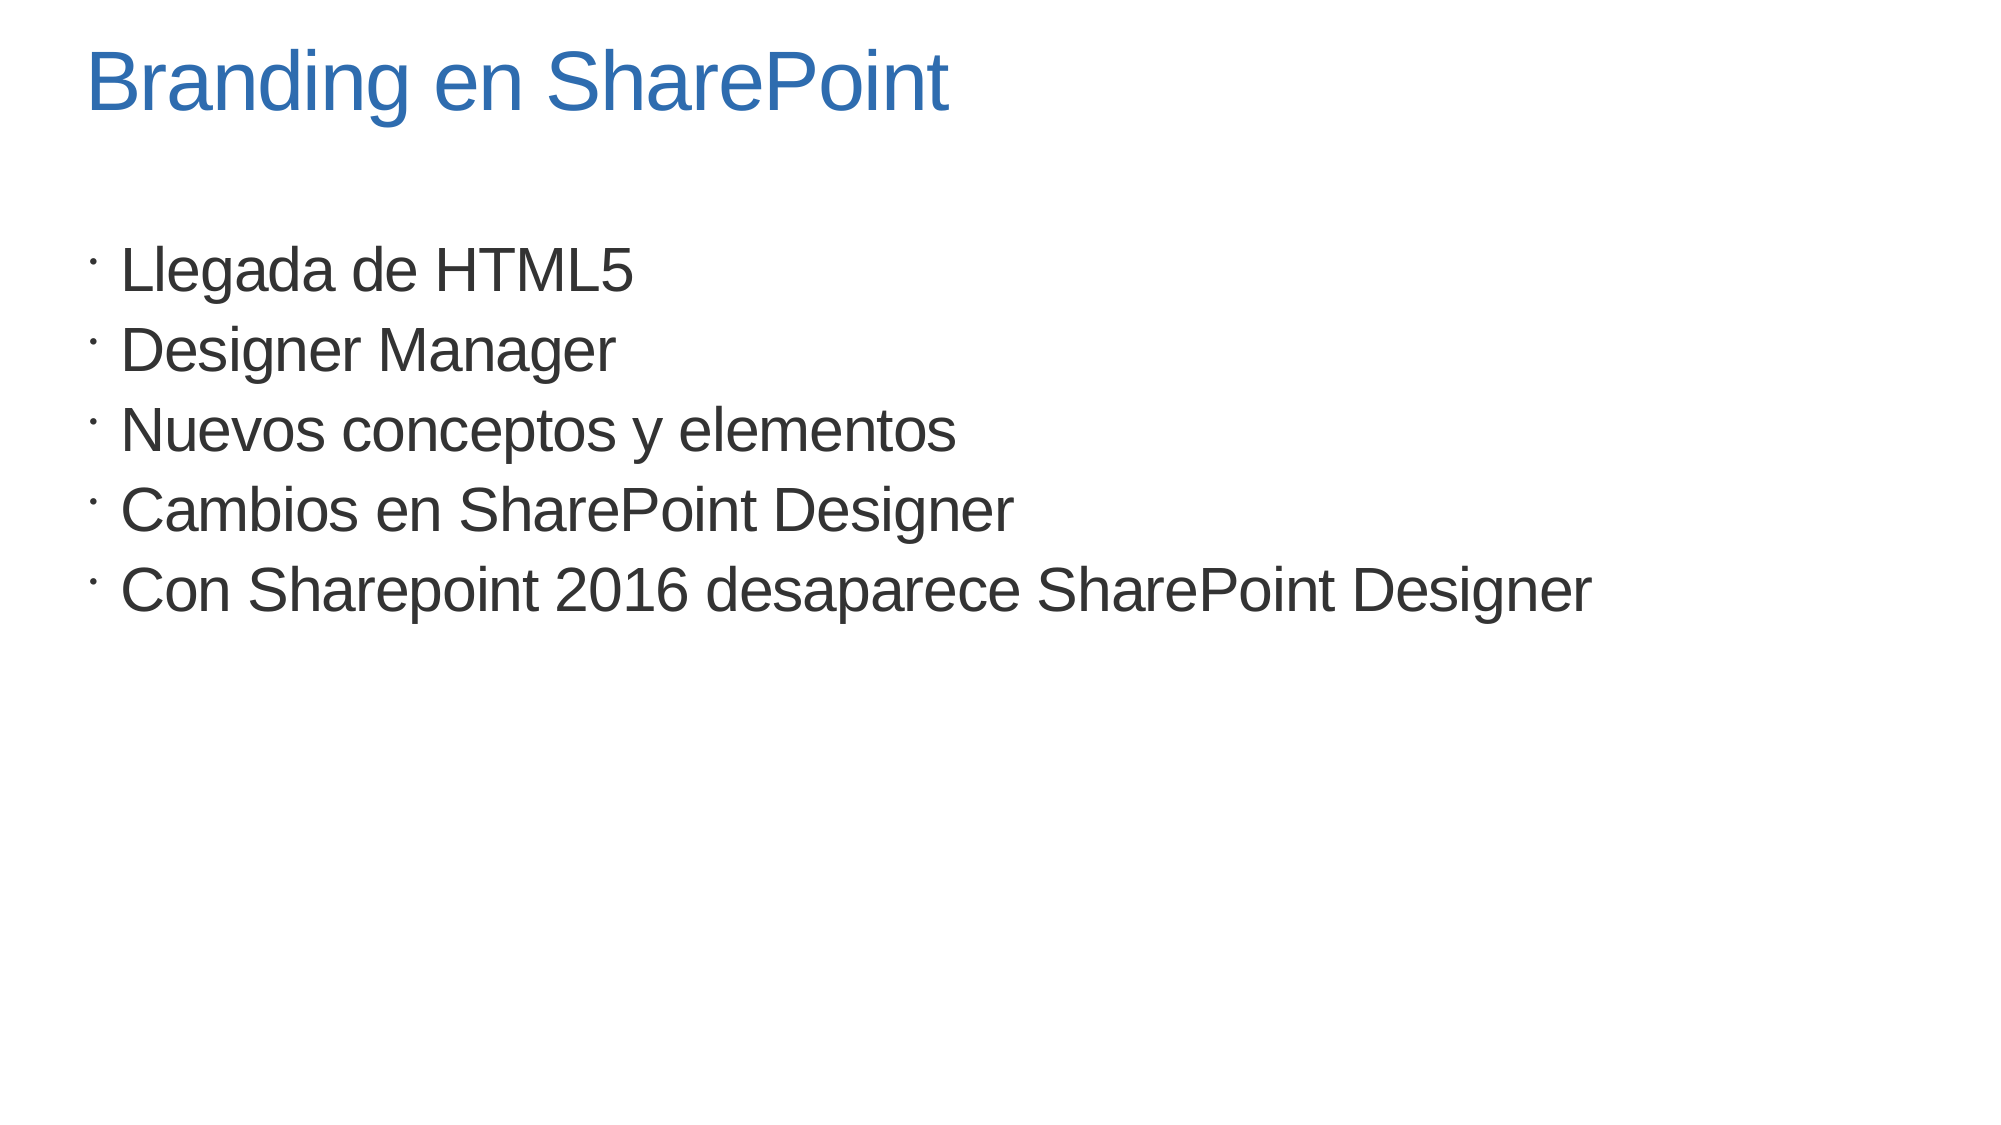

# Branding en SharePoint
Llegada de HTML5
Designer Manager
Nuevos conceptos y elementos
Cambios en SharePoint Designer
Con Sharepoint 2016 desaparece SharePoint Designer